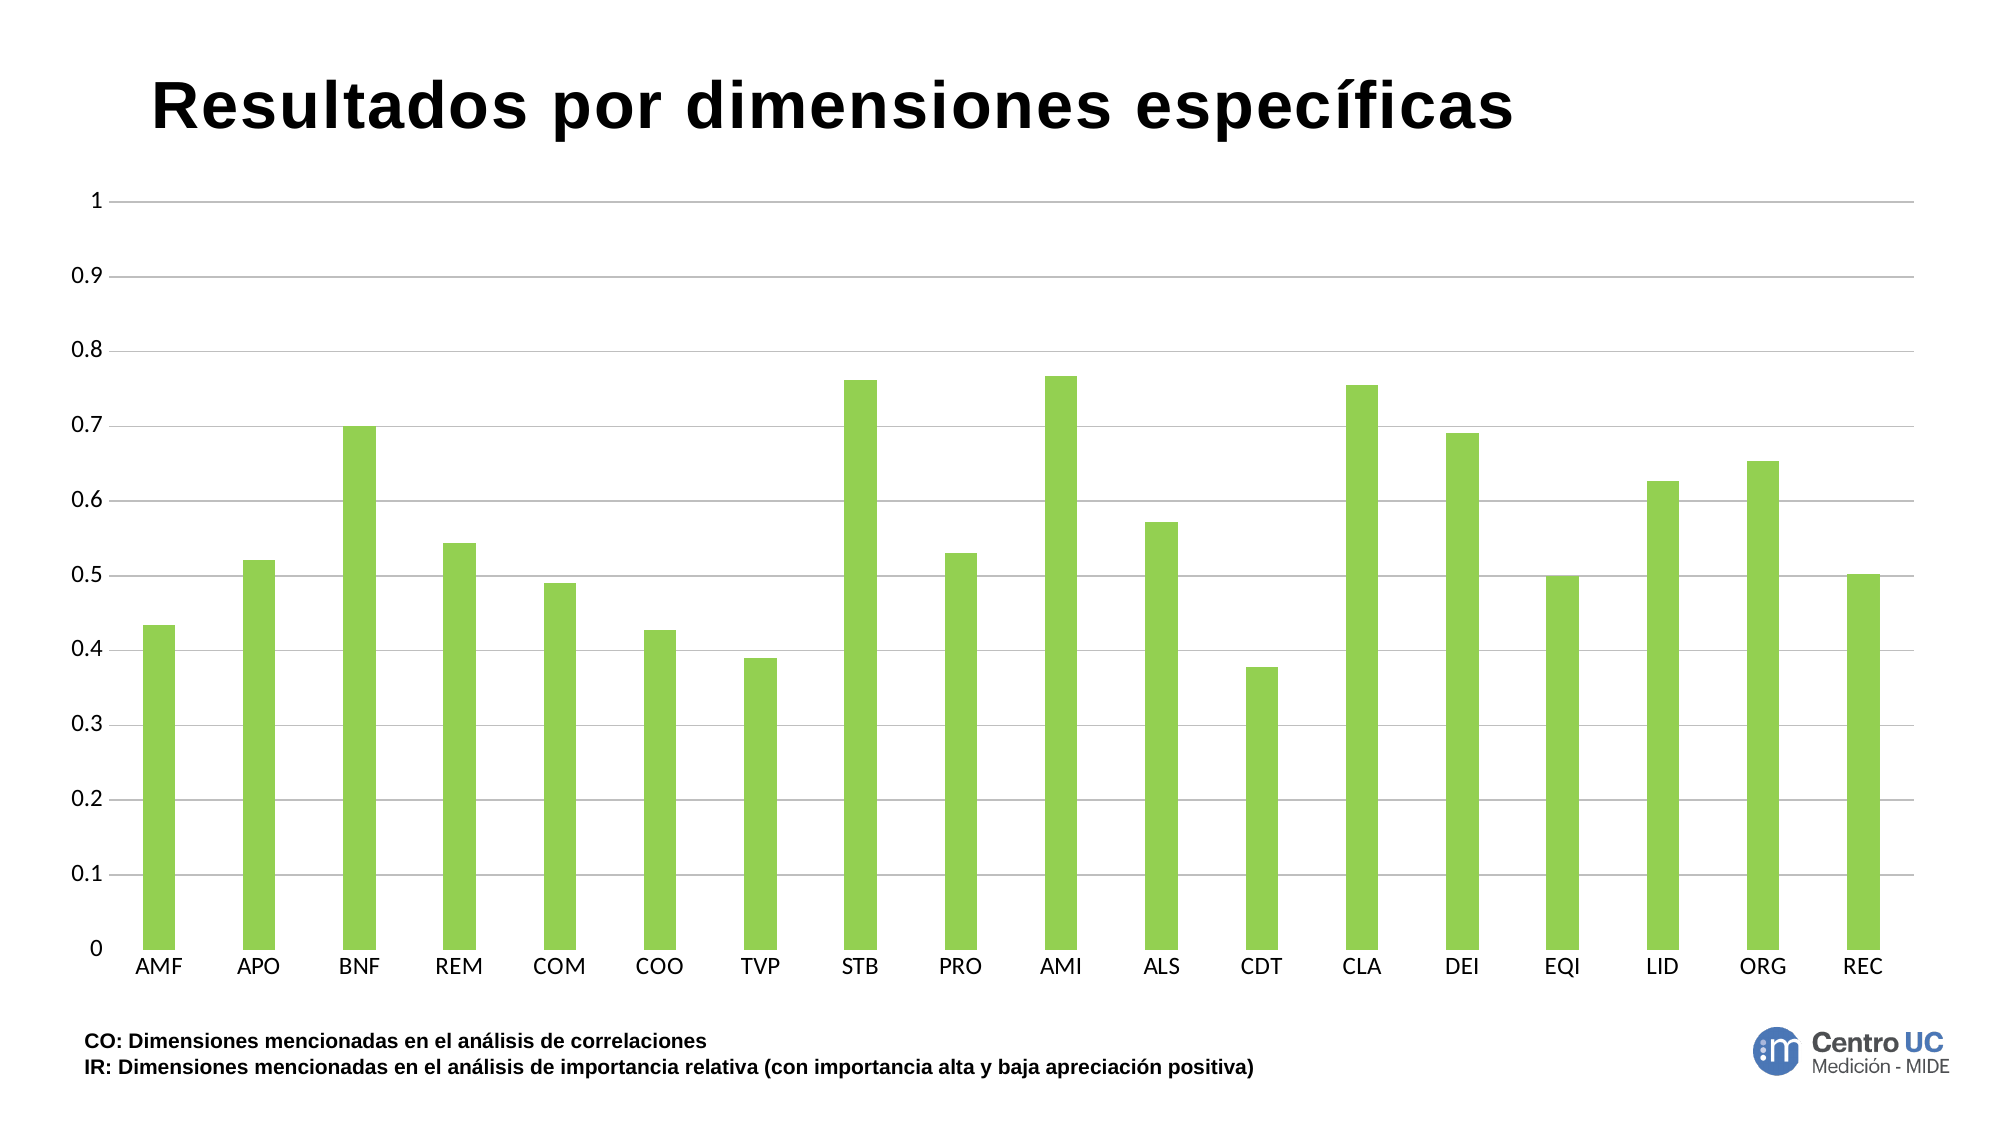

# Resultados por dimensiones específicas

### Chart

| Category | Apreciación Positiva |
|---|---|
| AMF | 0.4339622641509434 |
| APO | 0.5207006369426752 |
| BNF | 0.7003205128205128 |
| REM | 0.5438311688311688 |
| COM | 0.4902597402597403 |
| COO | 0.42694805194805197 |
| TVP | 0.3899782135076253 |
| STB | 0.761437908496732 |
| PRO | 0.5294117647058824 |
| AMI | 0.7665562913907285 |
| ALS | 0.5711920529801324 |
| CDT | 0.37748344370860926 |
| CLA | 0.7549668874172185 |
| DEI | 0.69 |
| EQI | 0.49866666666666665 |
| LID | 0.6266666666666667 |
| ORG | 0.6533333333333333 |
| REC | 0.5013333333333333 |
CO: Dimensiones mencionadas en el análisis de correlaciones
IR: Dimensiones mencionadas en el análisis de importancia relativa (con importancia alta y baja apreciación positiva)